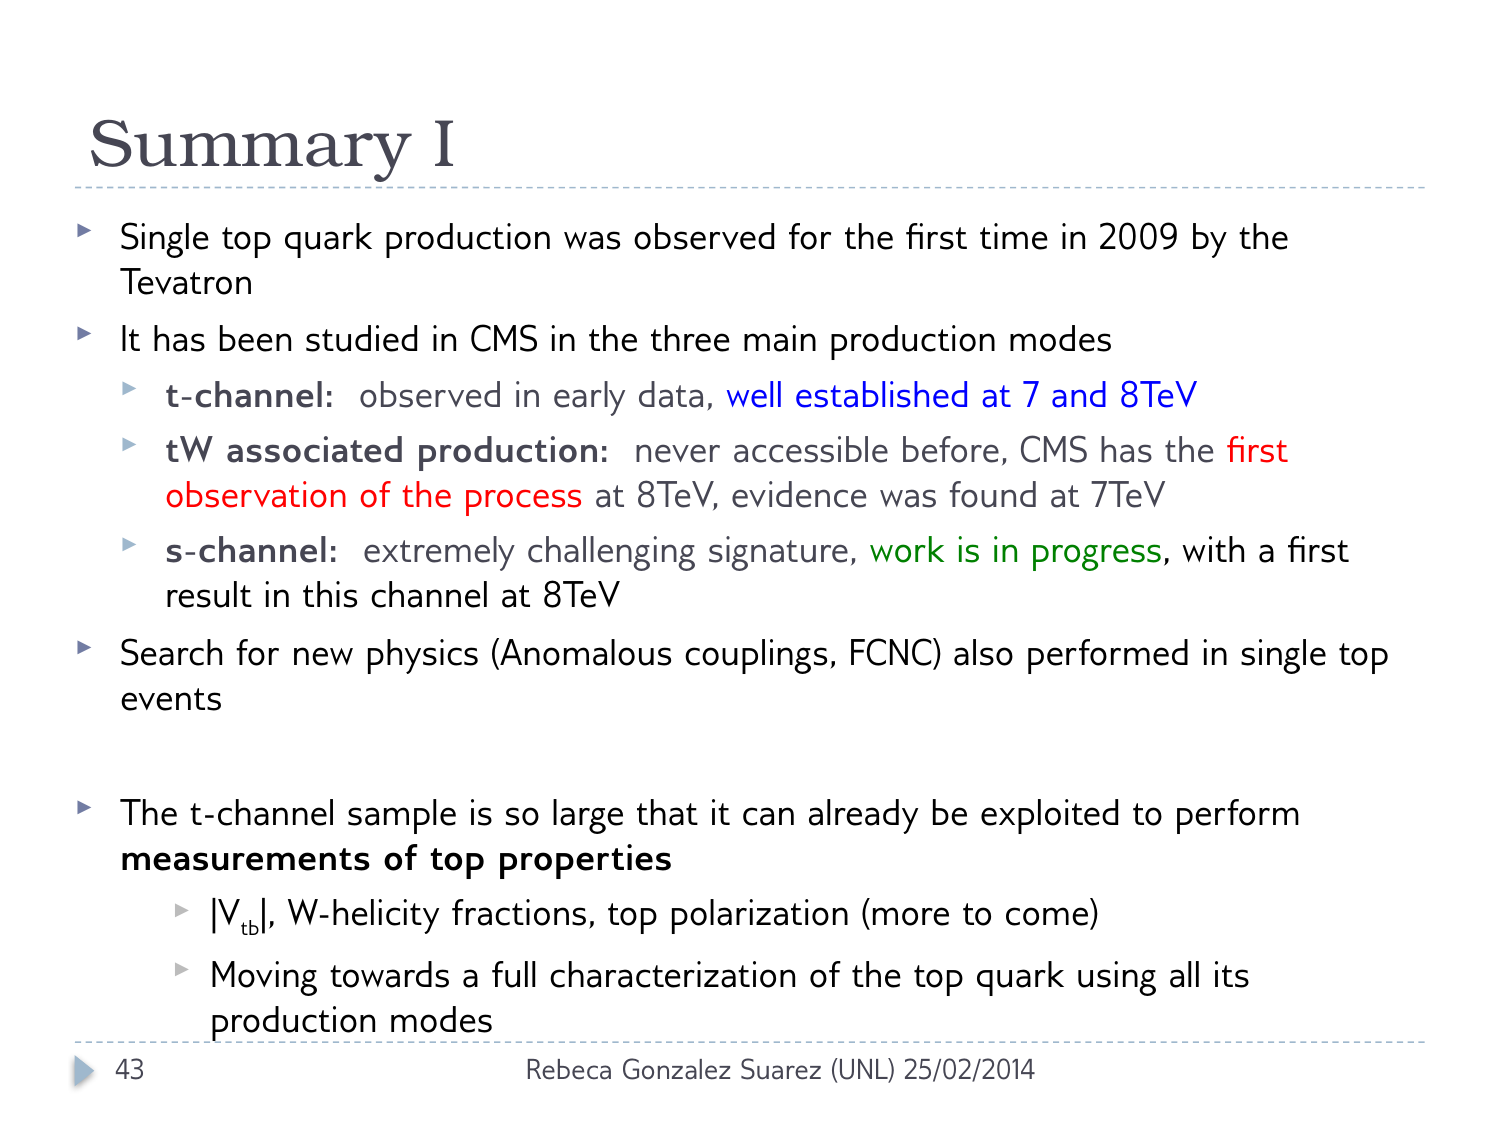

# Summary I
Single top quark production was observed for the first time in 2009 by the Tevatron
It has been studied in CMS in the three main production modes
t-channel:  observed in early data, well established at 7 and 8TeV
tW associated production:  never accessible before, CMS has the first observation of the process at 8TeV, evidence was found at 7TeV
s-channel:  extremely challenging signature, work is in progress, with a first result in this channel at 8TeV
Search for new physics (Anomalous couplings, FCNC) also performed in single top events

The t-channel sample is so large that it can already be exploited to perform measurements of top properties
|Vtb|, W-helicity fractions, top polarization (more to come)
Moving towards a full characterization of the top quark using all its production modes

43
Rebeca Gonzalez Suarez (UNL) 25/02/2014